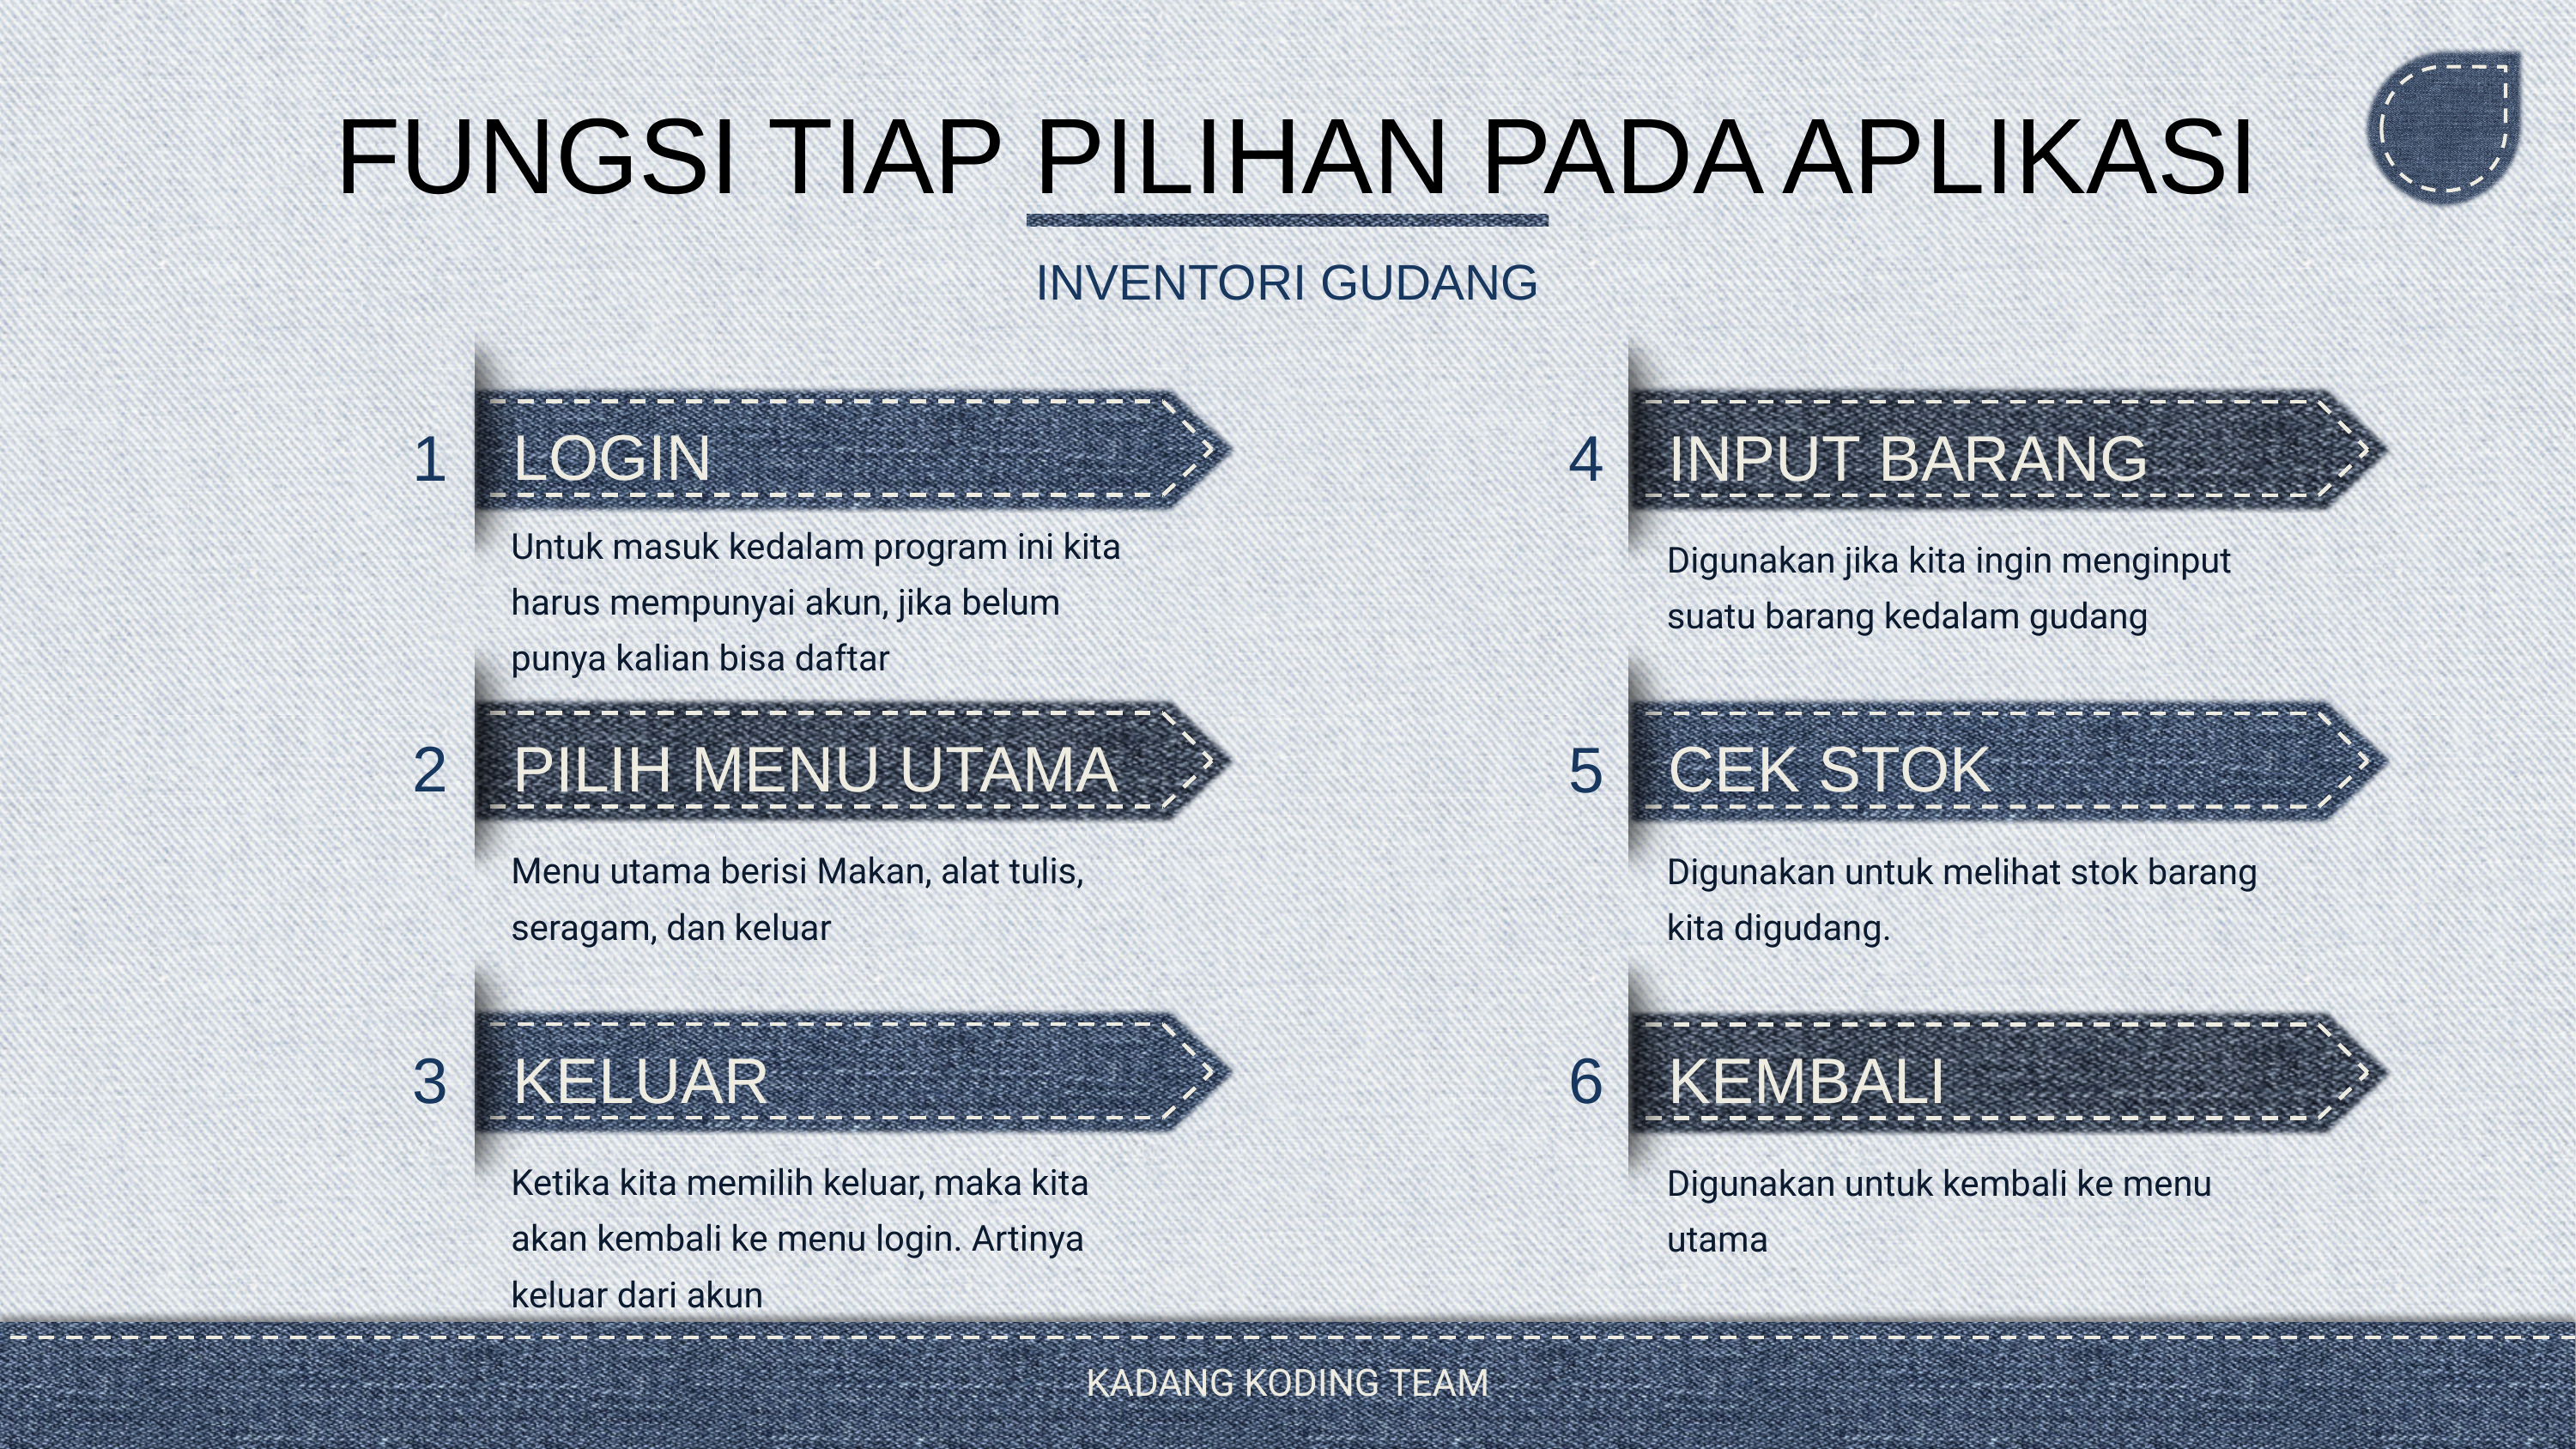

# FUNGSI TIAP PILIHAN PADA APLIKASI
INVENTORI GUDANG
LOGIN
1
INPUT BARANG
4
Untuk masuk kedalam program ini kita harus mempunyai akun, jika belum punya kalian bisa daftar
Digunakan jika kita ingin menginput suatu barang kedalam gudang
PILIH MENU UTAMA
2
CEK STOK
5
Menu utama berisi Makan, alat tulis, seragam, dan keluar
Digunakan untuk melihat stok barang kita digudang.
KELUAR
3
KEMBALI
6
Ketika kita memilih keluar, maka kita akan kembali ke menu login. Artinya keluar dari akun
Digunakan untuk kembali ke menu utama
KADANG KODING TEAM